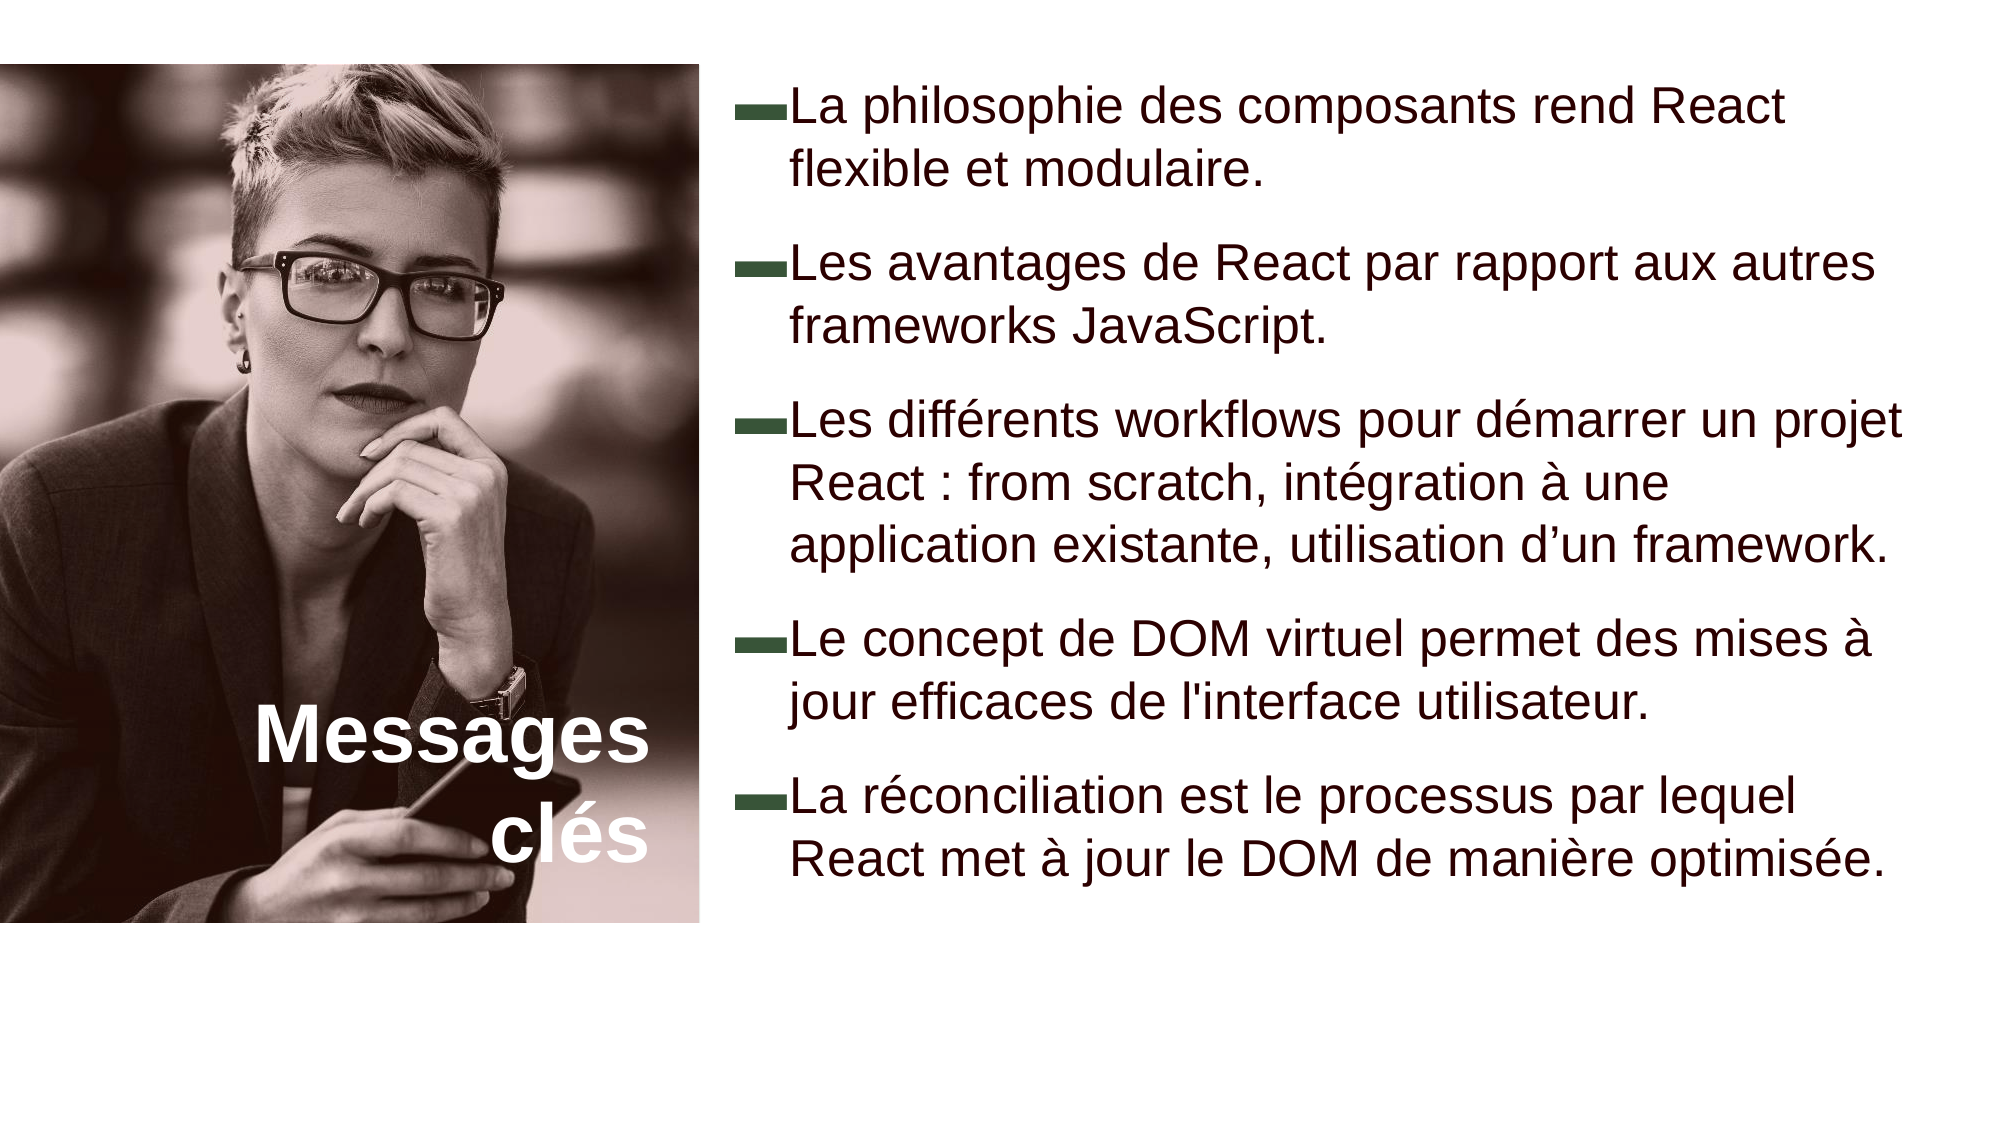

La philosophie des composants rend React flexible et modulaire.
Les avantages de React par rapport aux autres frameworks JavaScript.
Les différents workflows pour démarrer un projet React : from scratch, intégration à une application existante, utilisation d’un framework.
Le concept de DOM virtuel permet des mises à jour efficaces de l'interface utilisateur.
La réconciliation est le processus par lequel React met à jour le DOM de manière optimisée.

# Messages clés